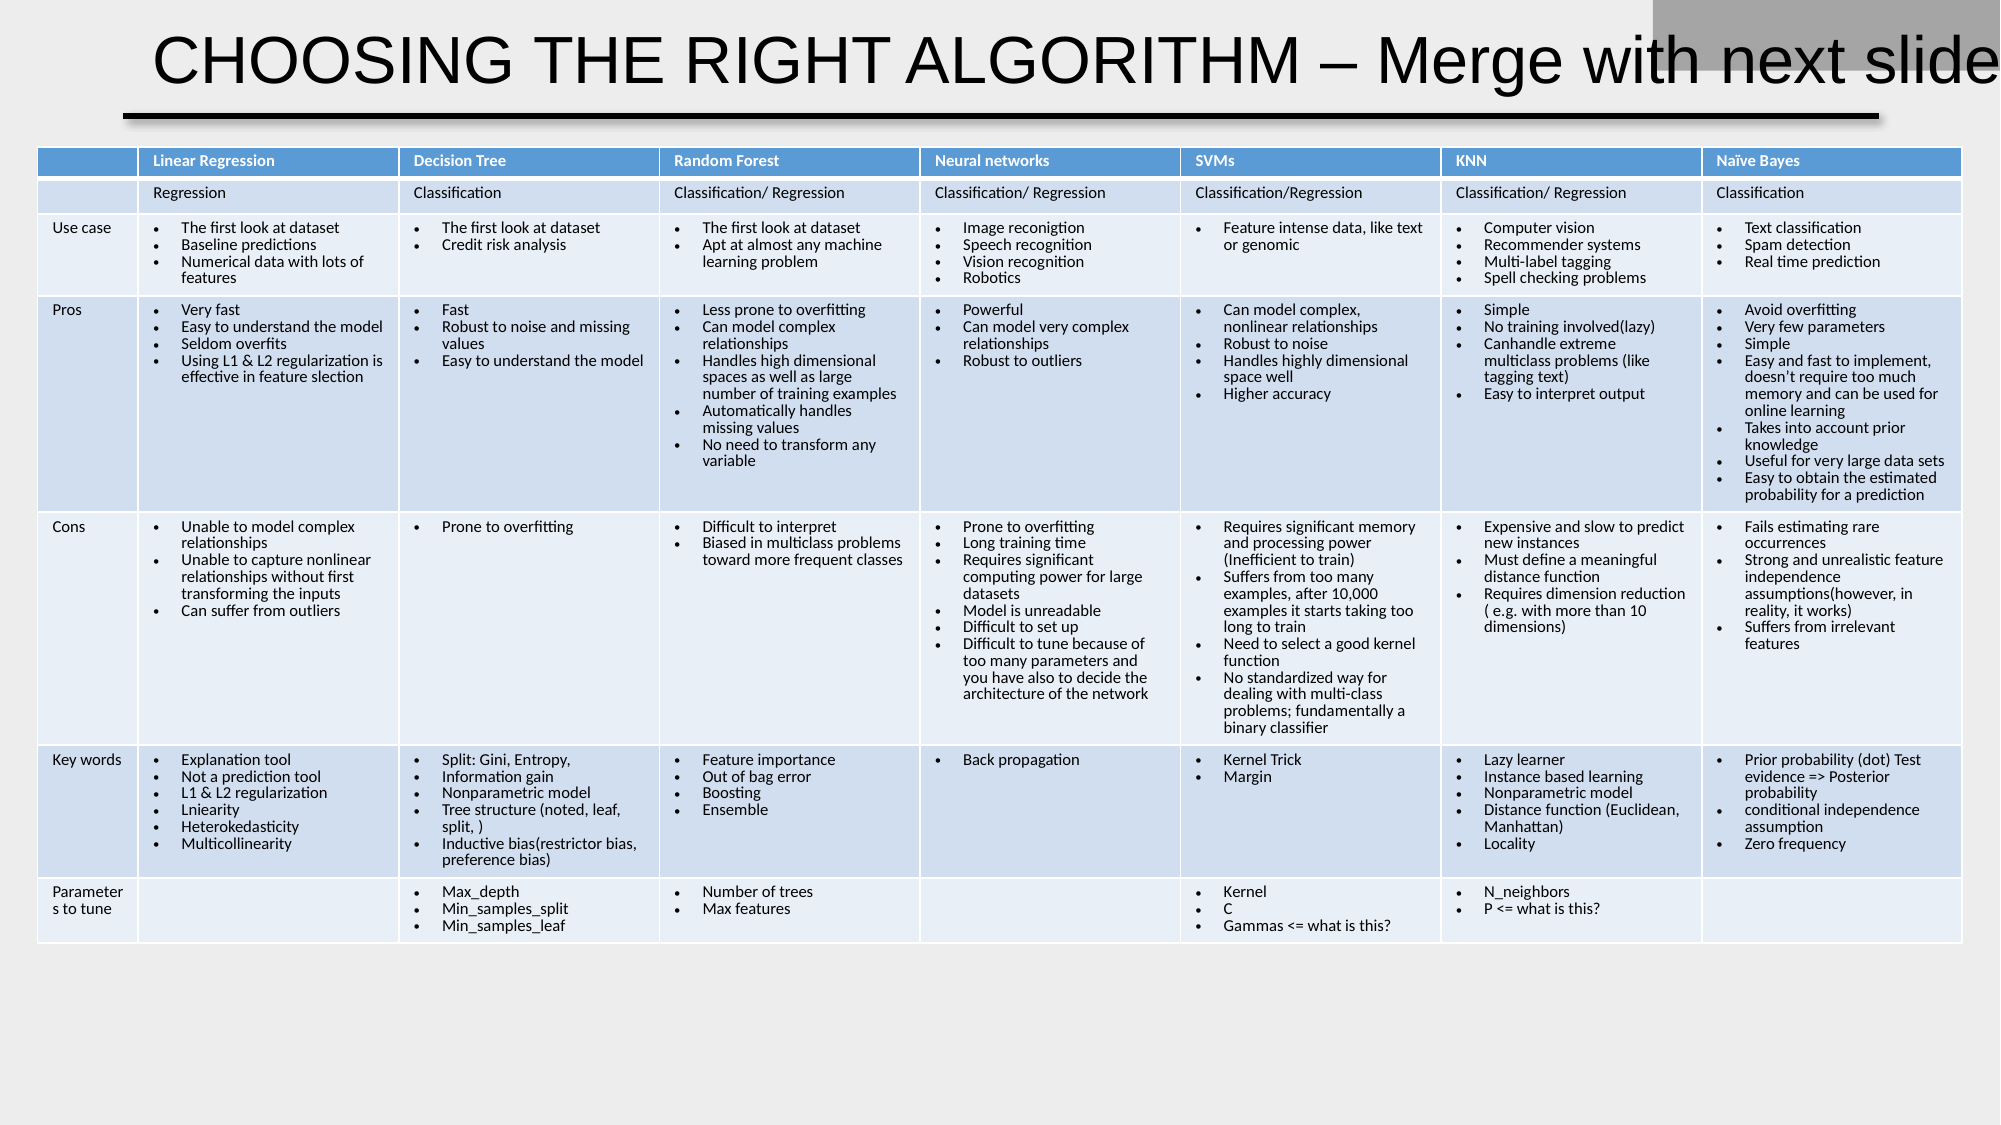

# CHOOSING THE RIGHT ALGORITHM – Merge with next slide
|  | Linear Regression | Decision Tree | Random Forest | Neural networks | SVMs | KNN | Naïve Bayes |
| --- | --- | --- | --- | --- | --- | --- | --- |
|  | Regression | Classification | Classification/ Regression | Classification/ Regression | Classification/Regression | Classification/ Regression | Classification |
| Use case | The first look at dataset Baseline predictions Numerical data with lots of features | The first look at dataset Credit risk analysis | The first look at dataset Apt at almost any machine learning problem | Image reconigtion Speech recognition Vision recognition Robotics | Feature intense data, like text or genomic | Computer vision Recommender systems Multi-label tagging Spell checking problems | Text classification Spam detection Real time prediction |
| Pros | Very fast Easy to understand the model Seldom overfits Using L1 & L2 regularization is effective in feature slection | Fast Robust to noise and missing values Easy to understand the model | Less prone to overfitting Can model complex relationships Handles high dimensional spaces as well as large number of training examples Automatically handles missing values No need to transform any variable | Powerful Can model very complex relationships Robust to outliers | Can model complex, nonlinear relationships Robust to noise Handles highly dimensional space well Higher accuracy | Simple No training involved(lazy) Canhandle extreme multiclass problems (like tagging text) Easy to interpret output | Avoid overfitting Very few parameters Simple Easy and fast to implement, doesn’t require too much memory and can be used for online learning Takes into account prior knowledge Useful for very large data sets Easy to obtain the estimated probability for a prediction |
| Cons | Unable to model complex relationships Unable to capture nonlinear relationships without first transforming the inputs Can suffer from outliers | Prone to overfitting | Difficult to interpret Biased in multiclass problems toward more frequent classes | Prone to overfitting Long training time Requires significant computing power for large datasets Model is unreadable Difficult to set up Difficult to tune because of too many parameters and you have also to decide the architecture of the network | Requires significant memory and processing power (Inefficient to train) Suffers from too many examples, after 10,000 examples it starts taking too long to train Need to select a good kernel function No standardized way for dealing with multi-class problems; fundamentally a binary classifier | Expensive and slow to predict new instances Must define a meaningful distance function Requires dimension reduction ( e.g. with more than 10 dimensions) | Fails estimating rare occurrences Strong and unrealistic feature independence assumptions(however, in reality, it works) Suffers from irrelevant features |
| Key words | Explanation tool Not a prediction tool L1 & L2 regularization Lniearity Heterokedasticity Multicollinearity | Split: Gini, Entropy, Information gain Nonparametric model Tree structure (noted, leaf, split, ) Inductive bias(restrictor bias, preference bias) | Feature importance Out of bag error Boosting Ensemble | Back propagation | Kernel Trick Margin | Lazy learner Instance based learning Nonparametric model Distance function (Euclidean, Manhattan) Locality | Prior probability (dot) Test evidence => Posterior probability conditional independence assumption Zero frequency |
| Parameters to tune |  | Max\_depth Min\_samples\_split Min\_samples\_leaf | Number of trees Max features |  | Kernel C Gammas <= what is this? | N\_neighbors P <= what is this? |  |